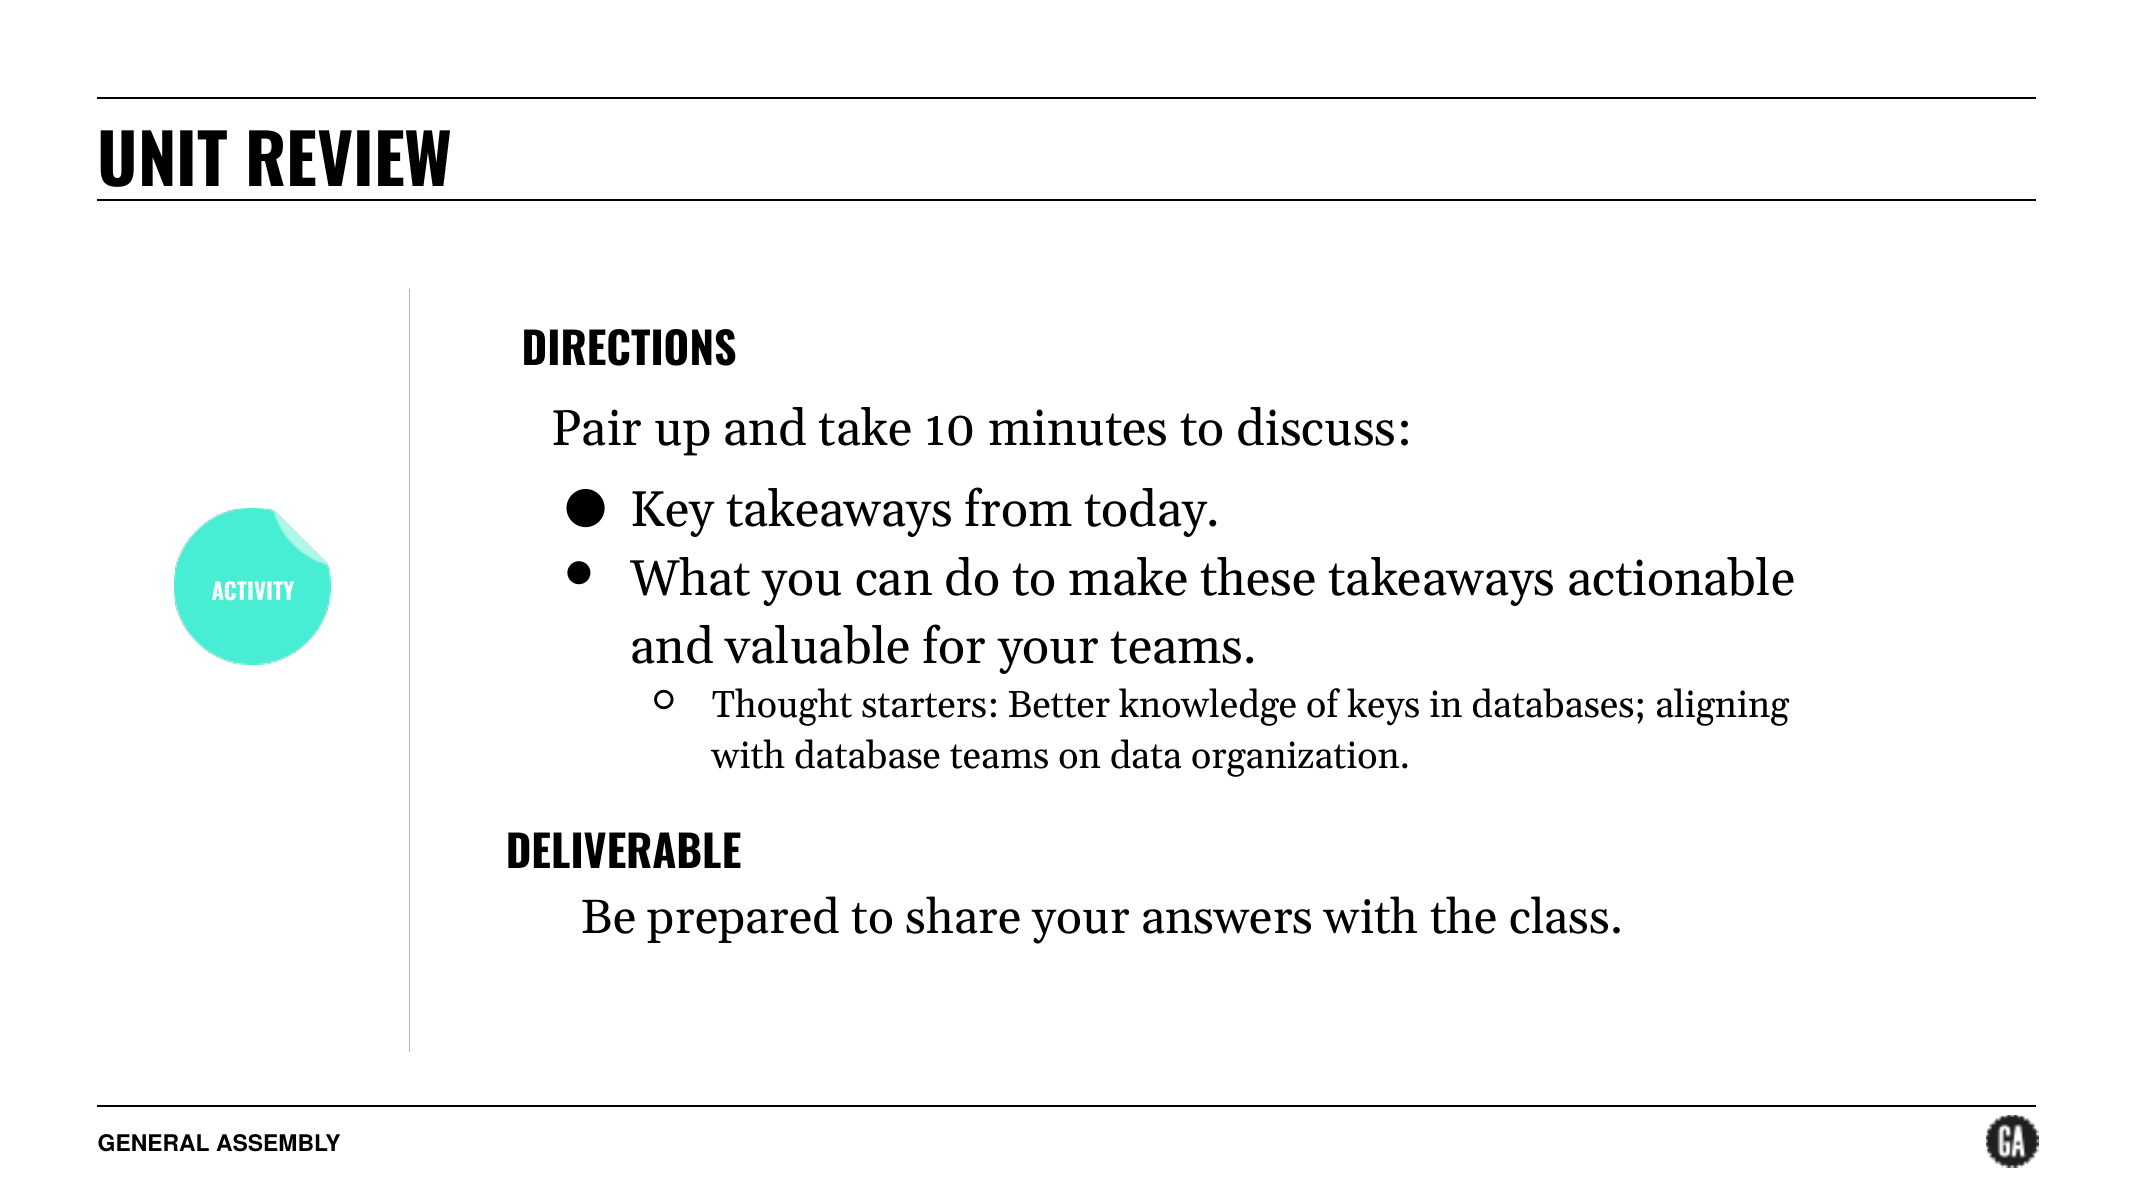

# UNIT REVIEW
Pair up and take 10 minutes to discuss:
Key takeaways from today.
What you can do to make these takeaways actionable and valuable for your teams.
Thought starters: Better knowledge of keys in databases; aligning with database teams on data organization.
Be prepared to share your answers with the class.